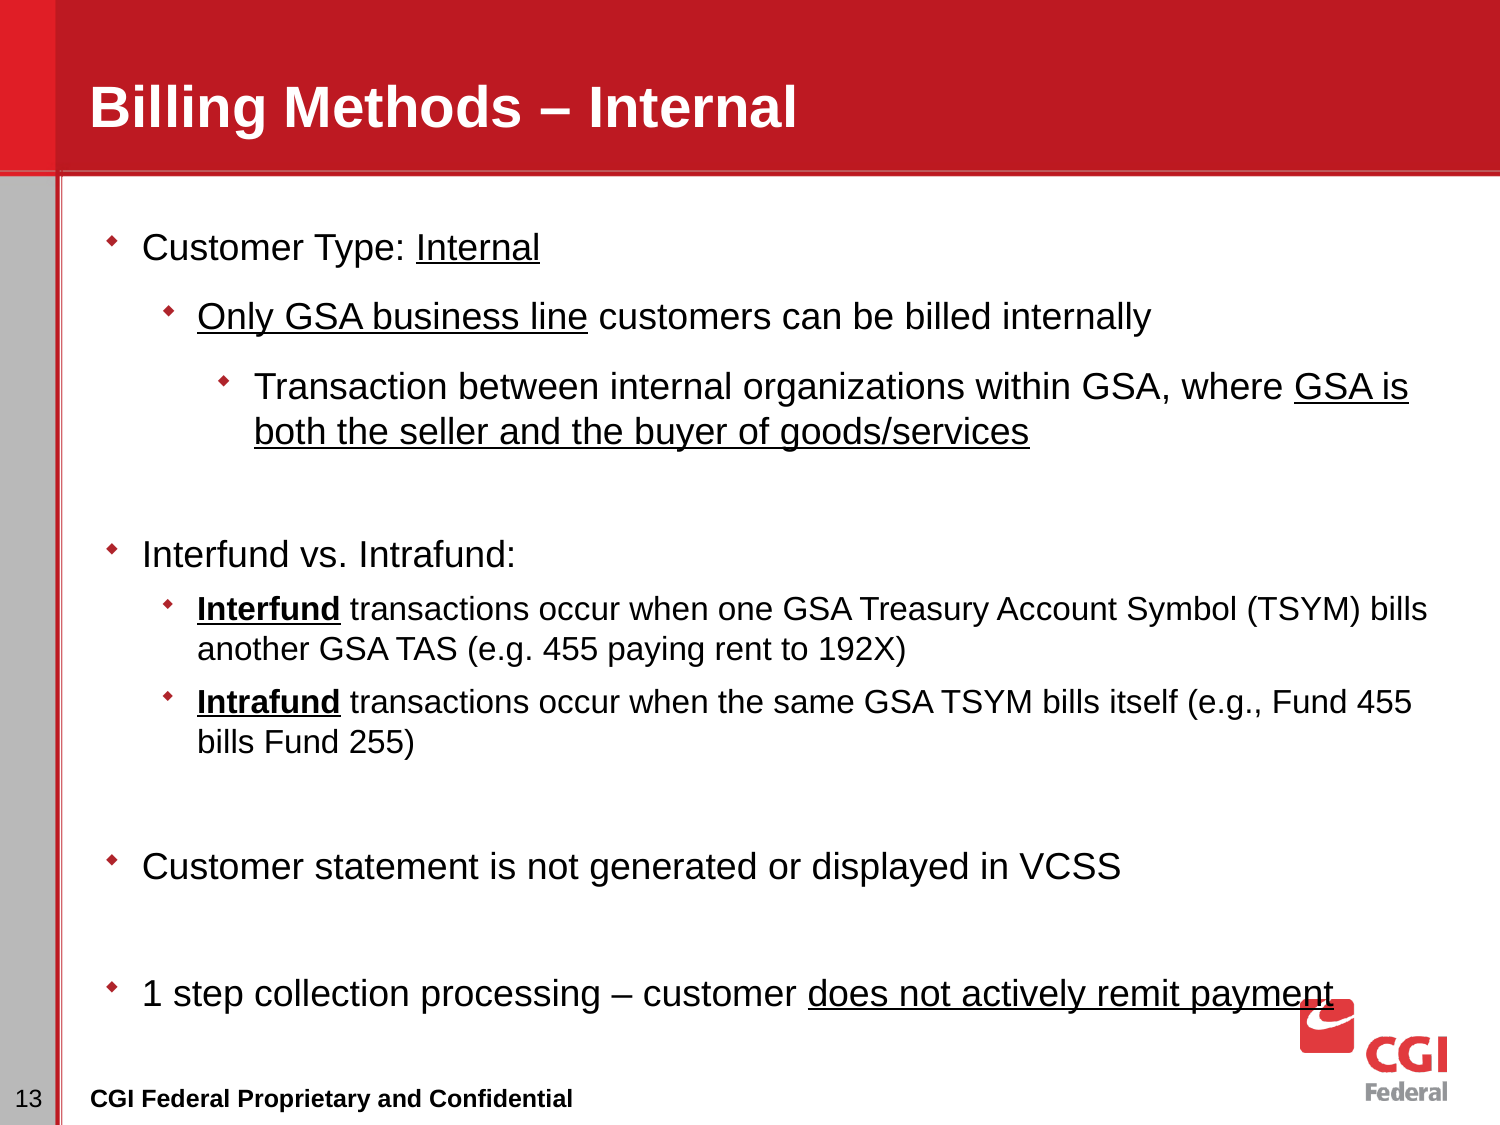

# Billing Methods – Internal
Customer Type: Internal
Only GSA business line customers can be billed internally
Transaction between internal organizations within GSA, where GSA is both the seller and the buyer of goods/services

Interfund vs. Intrafund:
Interfund transactions occur when one GSA Treasury Account Symbol (TSYM) bills another GSA TAS (e.g. 455 paying rent to 192X)
Intrafund transactions occur when the same GSA TSYM bills itself (e.g., Fund 455 bills Fund 255)

Customer statement is not generated or displayed in VCSS

1 step collection processing – customer does not actively remit payment
13
CGI Federal Proprietary and Confidential